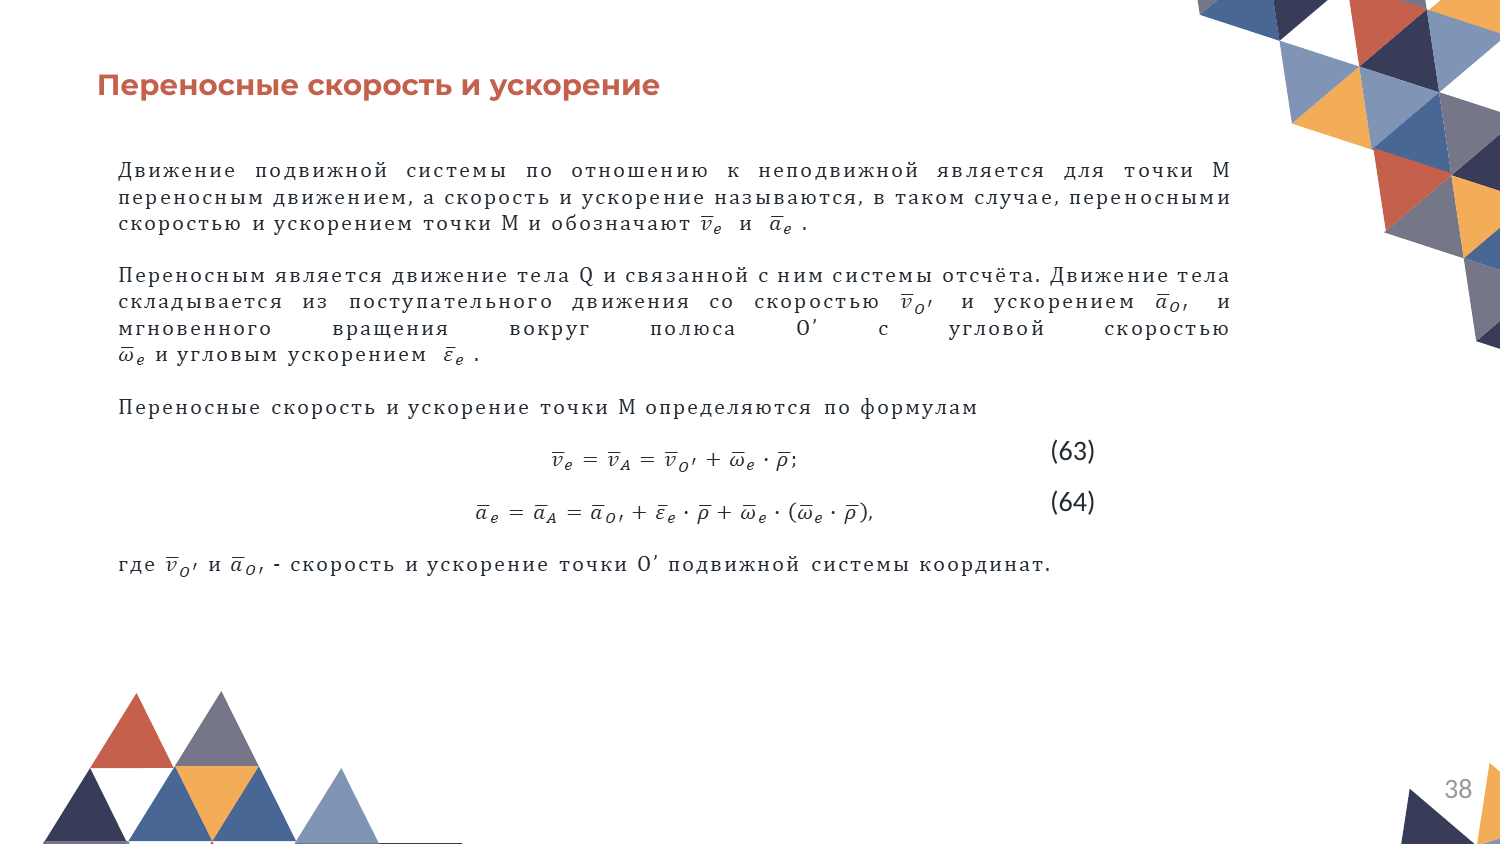

Переносные скорость и ускорение

(63)
(64)

38